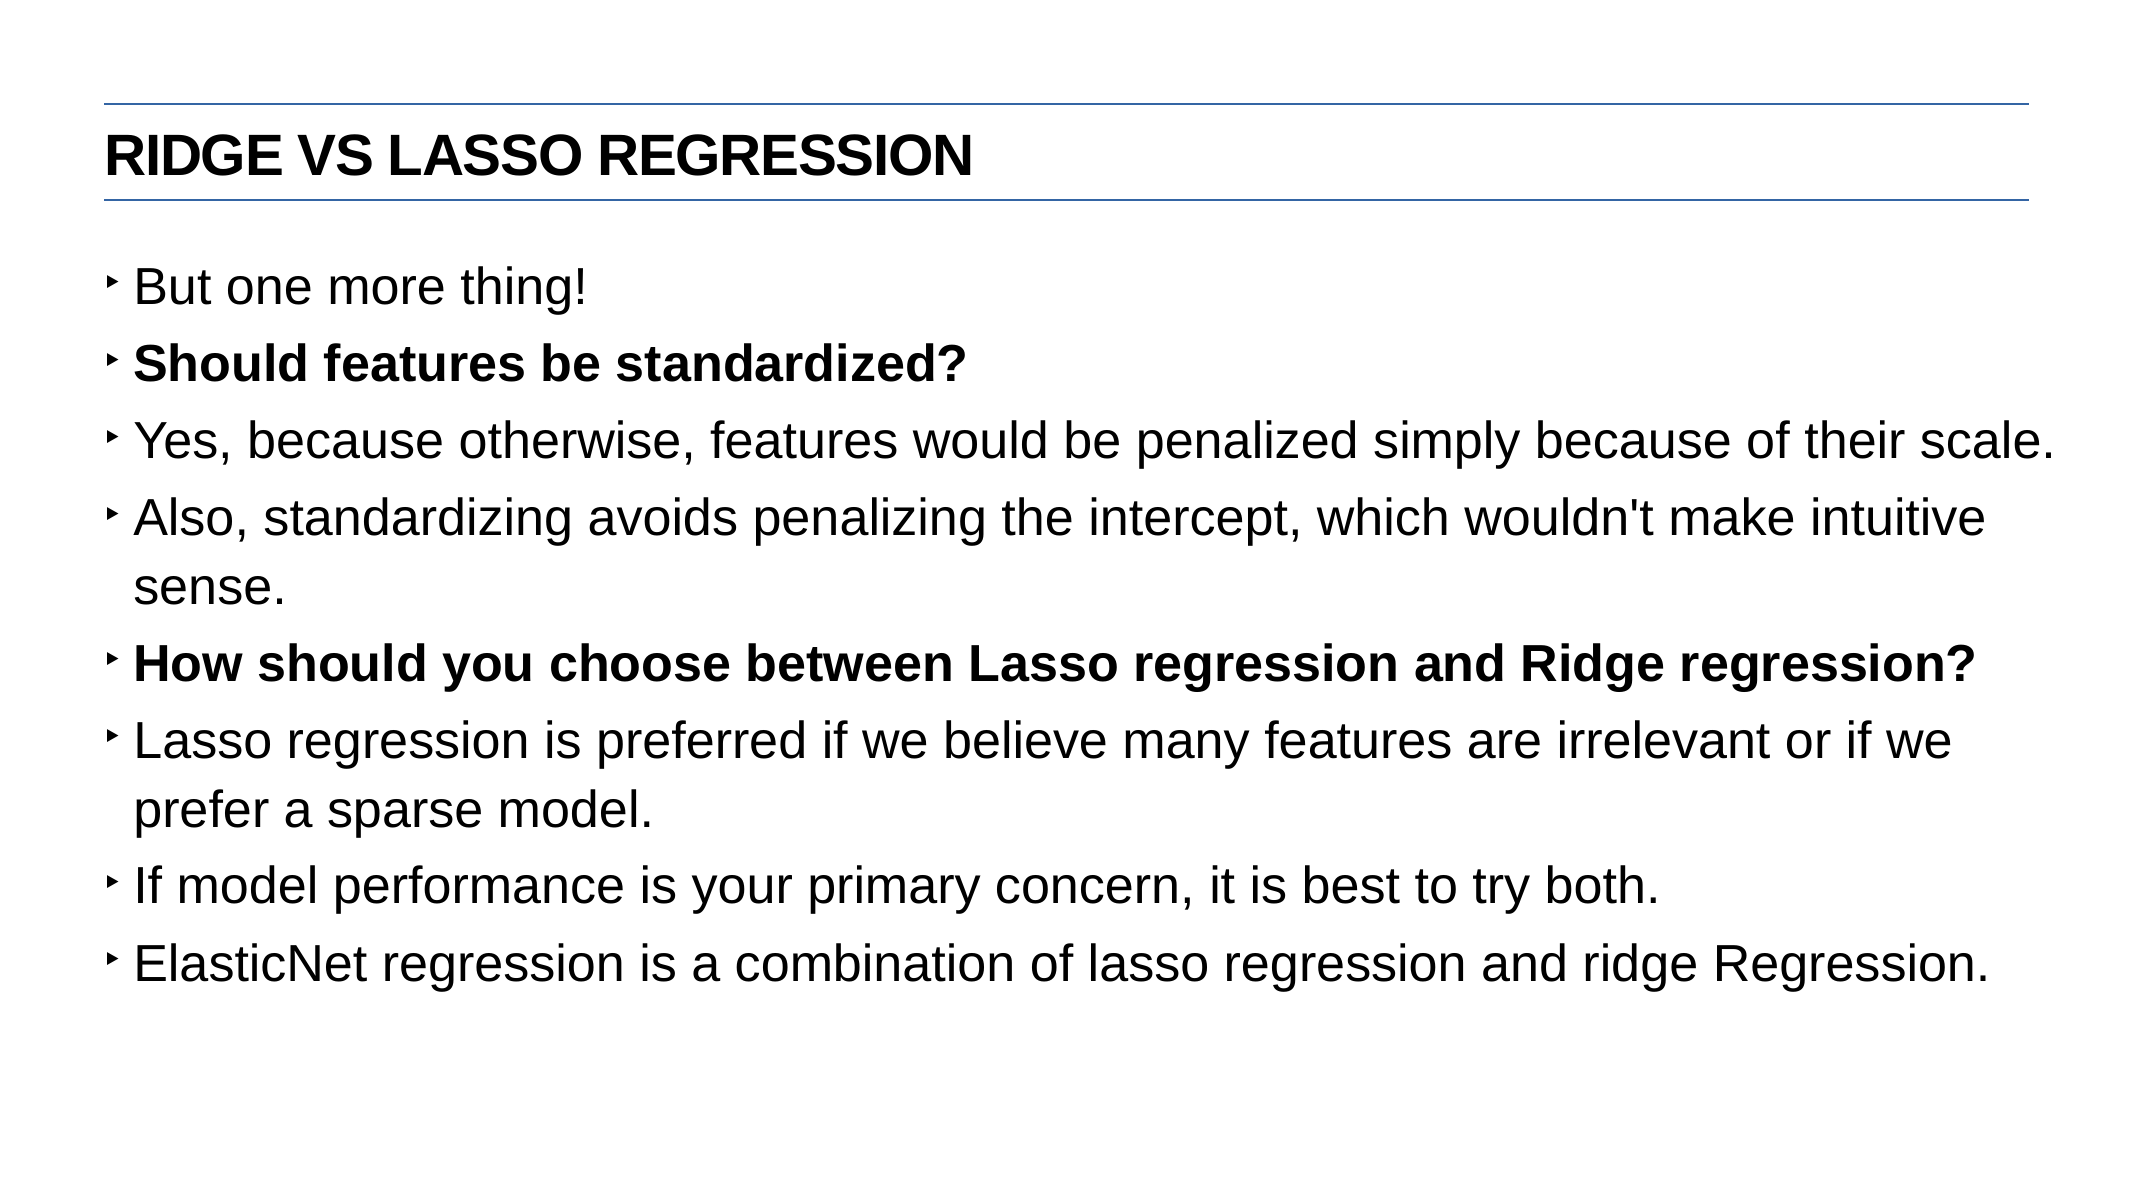

Ridge vs lasso regression

But one more thing!
Should features be standardized?
Yes, because otherwise, features would be penalized simply because of their scale.
Also, standardizing avoids penalizing the intercept, which wouldn't make intuitive sense.
How should you choose between Lasso regression and Ridge regression?
Lasso regression is preferred if we believe many features are irrelevant or if we prefer a sparse model.
If model performance is your primary concern, it is best to try both.
ElasticNet regression is a combination of lasso regression and ridge Regression.